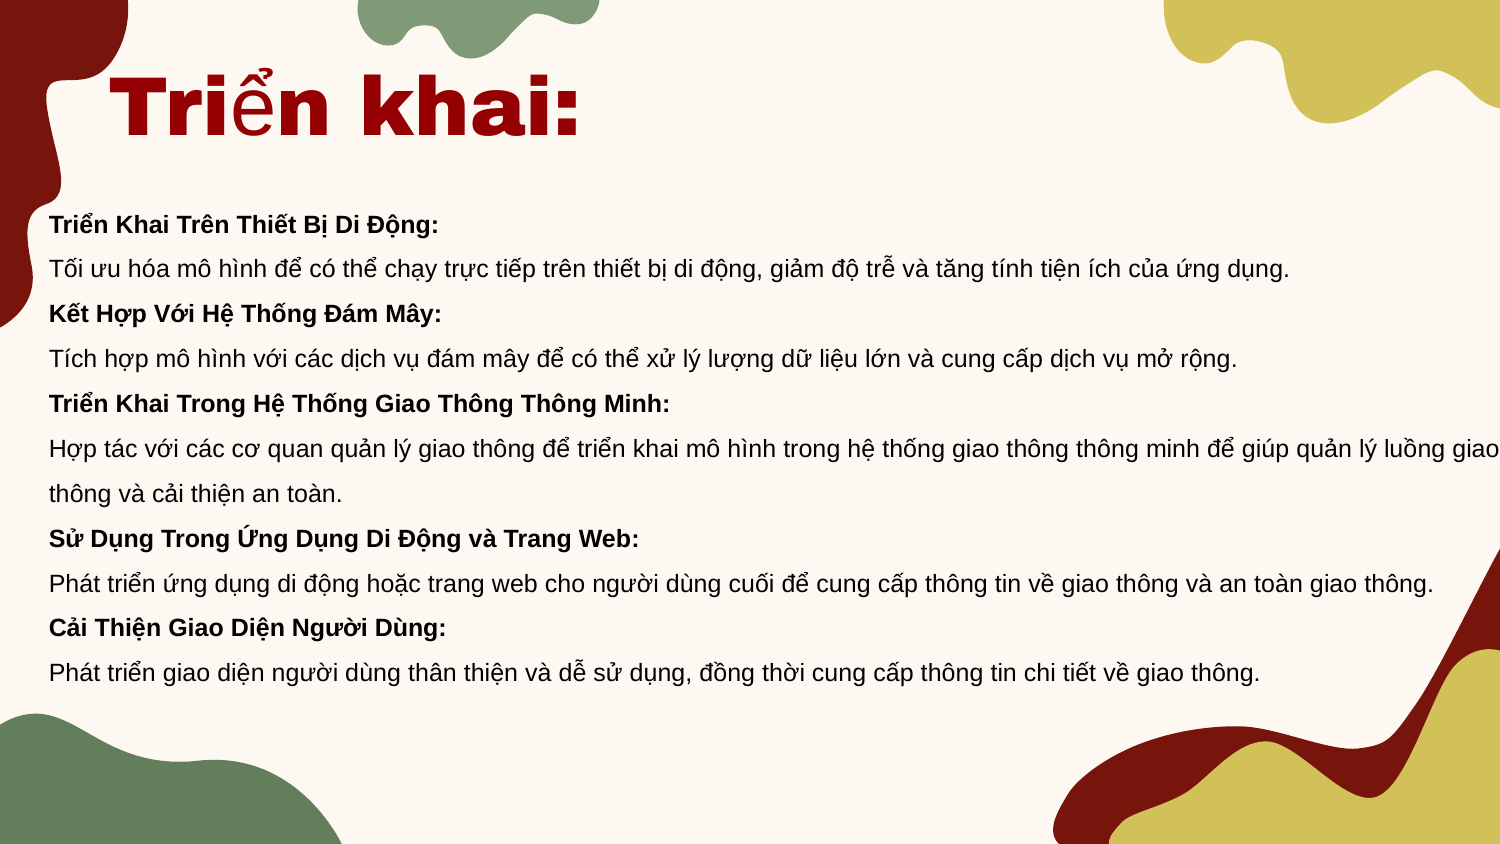

# Triển khai:
Triển Khai Trên Thiết Bị Di Động:
Tối ưu hóa mô hình để có thể chạy trực tiếp trên thiết bị di động, giảm độ trễ và tăng tính tiện ích của ứng dụng.
Kết Hợp Với Hệ Thống Đám Mây:
Tích hợp mô hình với các dịch vụ đám mây để có thể xử lý lượng dữ liệu lớn và cung cấp dịch vụ mở rộng.
Triển Khai Trong Hệ Thống Giao Thông Thông Minh:
Hợp tác với các cơ quan quản lý giao thông để triển khai mô hình trong hệ thống giao thông thông minh để giúp quản lý luồng giao thông và cải thiện an toàn.
Sử Dụng Trong Ứng Dụng Di Động và Trang Web:
Phát triển ứng dụng di động hoặc trang web cho người dùng cuối để cung cấp thông tin về giao thông và an toàn giao thông.
Cải Thiện Giao Diện Người Dùng:
Phát triển giao diện người dùng thân thiện và dễ sử dụng, đồng thời cung cấp thông tin chi tiết về giao thông.